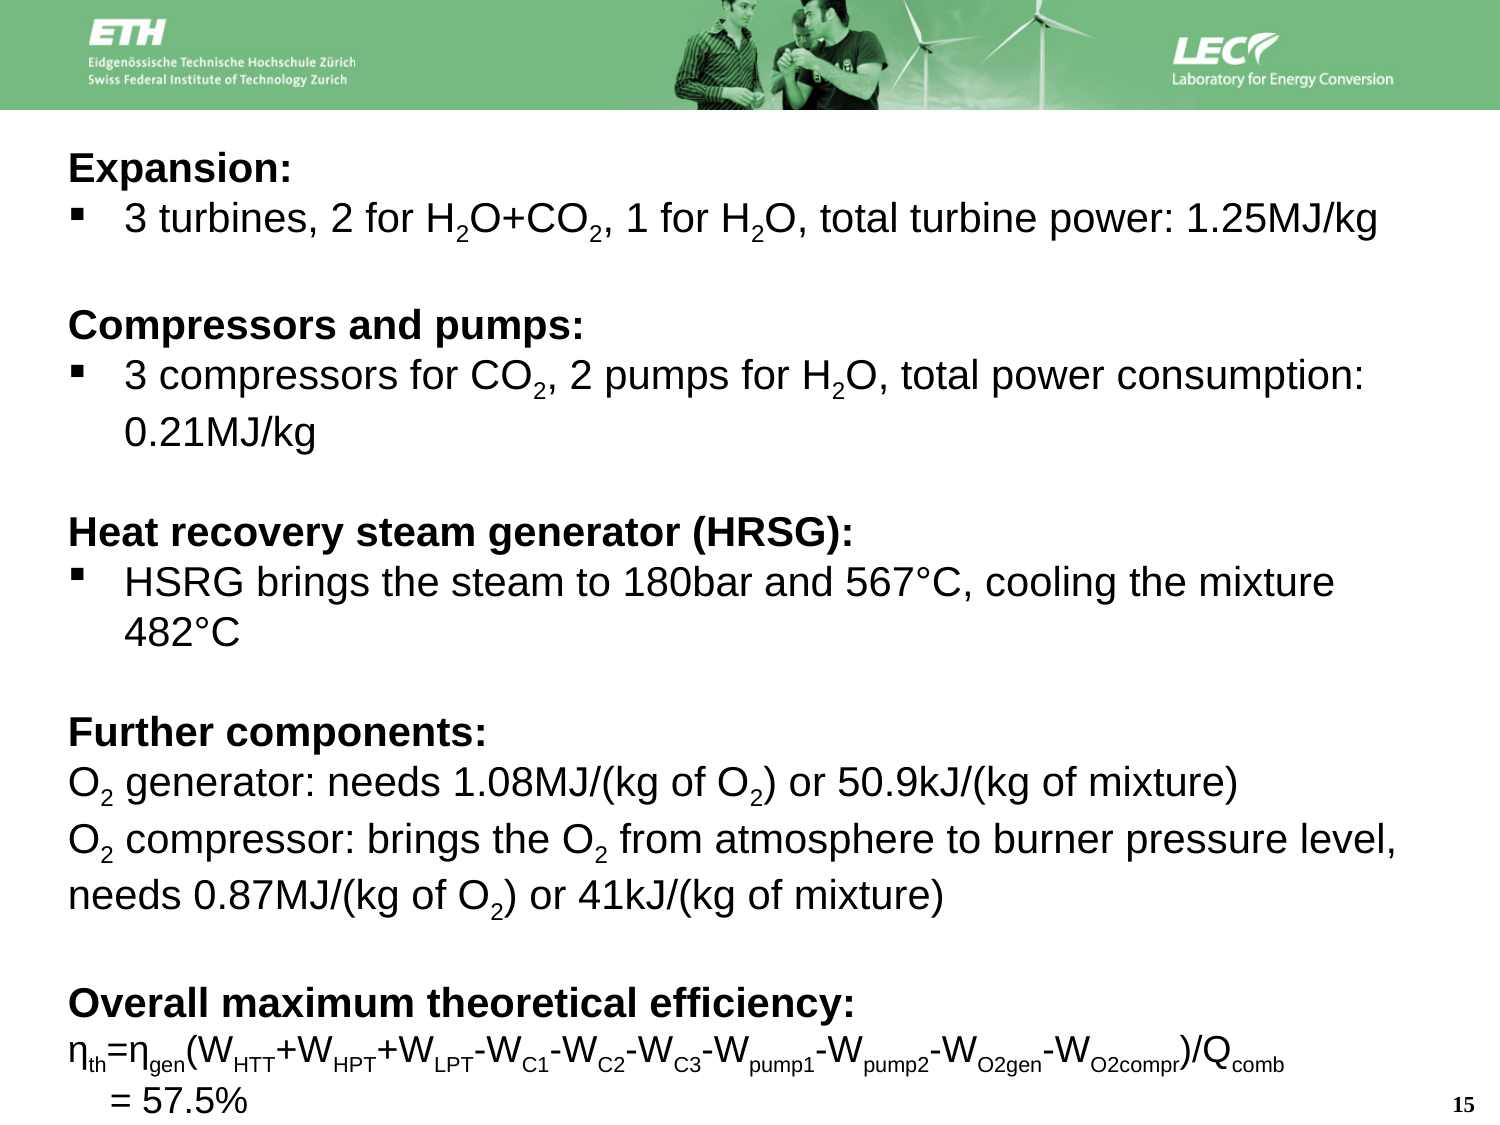

Expansion:
3 turbines, 2 for H2O+CO2, 1 for H2O, total turbine power: 1.25MJ/kg

Compressors and pumps:
3 compressors for CO2, 2 pumps for H2O, total power consumption: 0.21MJ/kg

Heat recovery steam generator (HRSG):
HSRG brings the steam to 180bar and 567°C, cooling the mixture 482°C

Further components:
O2 generator: needs 1.08MJ/(kg of O2) or 50.9kJ/(kg of mixture)
O2 compressor: brings the O2 from atmosphere to burner pressure level, needs 0.87MJ/(kg of O2) or 41kJ/(kg of mixture)
Overall maximum theoretical efficiency:
ηth=ηgen(WHTT+WHPT+WLPT-WC1-WC2-WC3-Wpump1-Wpump2-WO2gen-WO2compr)/Qcomb
    = 57.5%
12/14/21
15